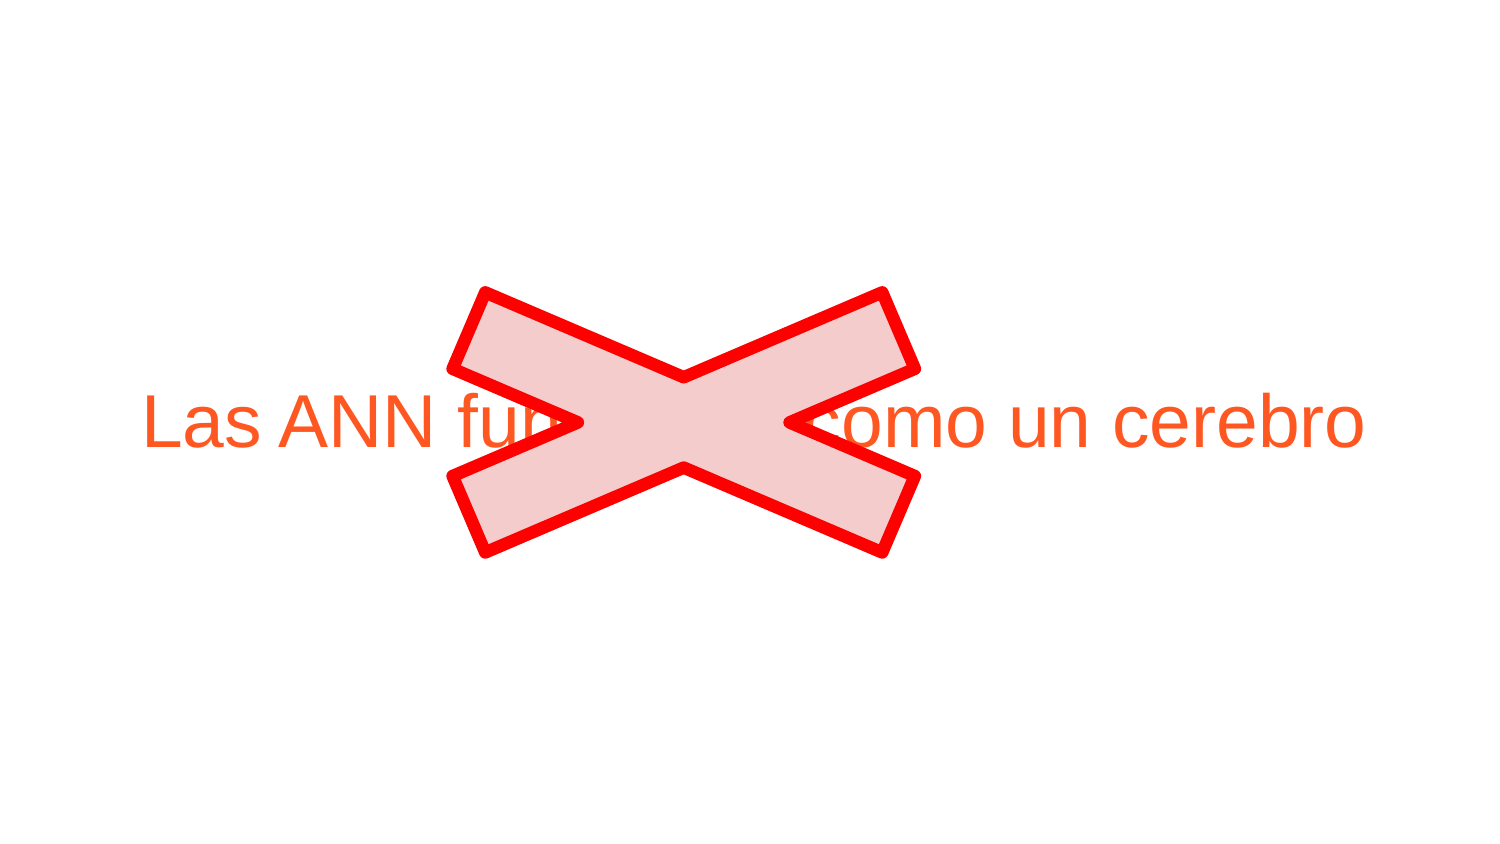

# Las ANN funcionan como un cerebro